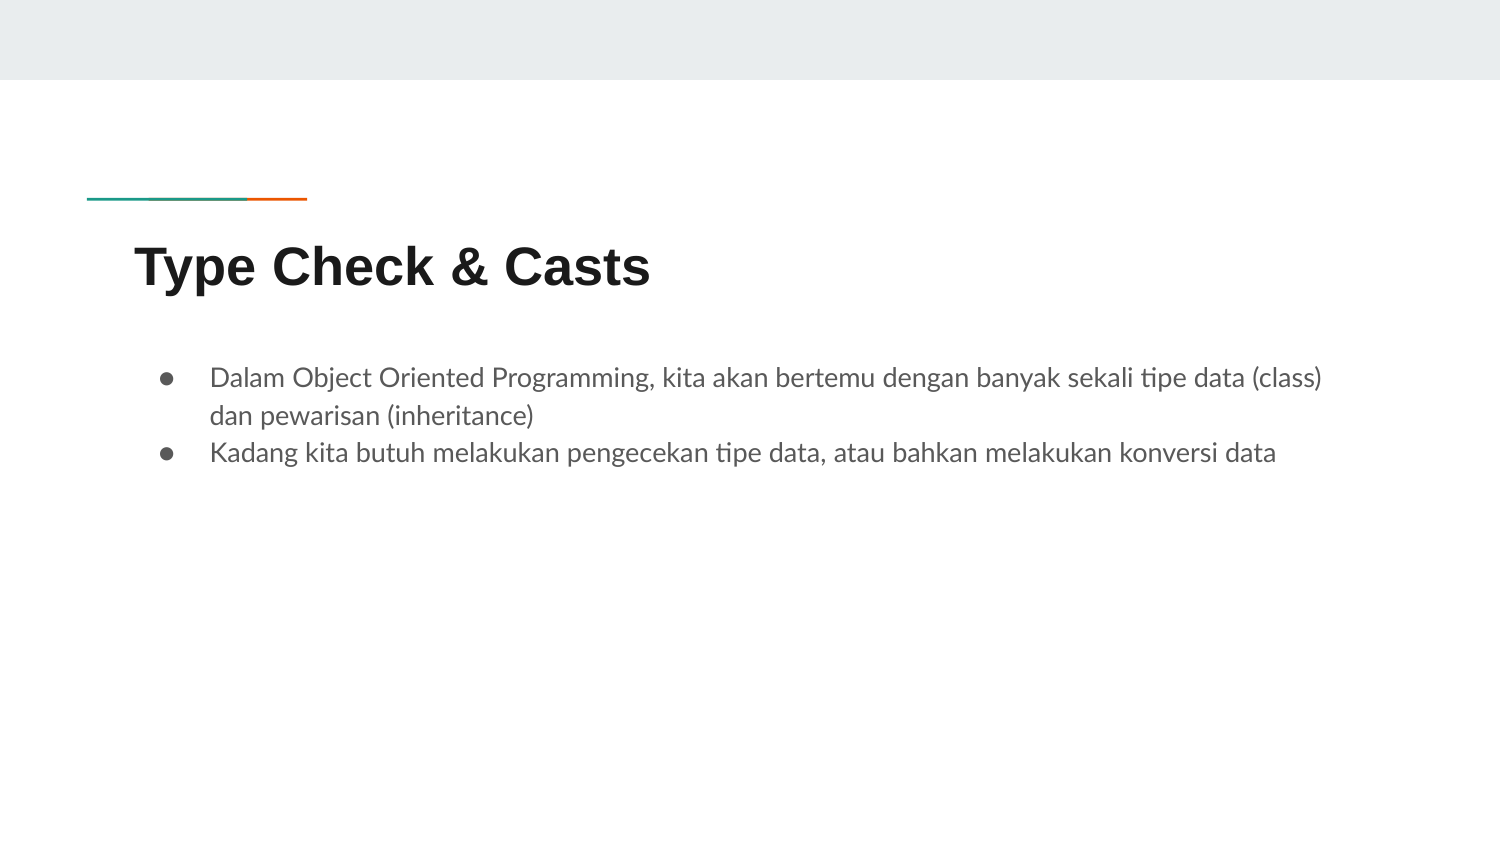

# Type Check & Casts
Dalam Object Oriented Programming, kita akan bertemu dengan banyak sekali tipe data (class) dan pewarisan (inheritance)
Kadang kita butuh melakukan pengecekan tipe data, atau bahkan melakukan konversi data